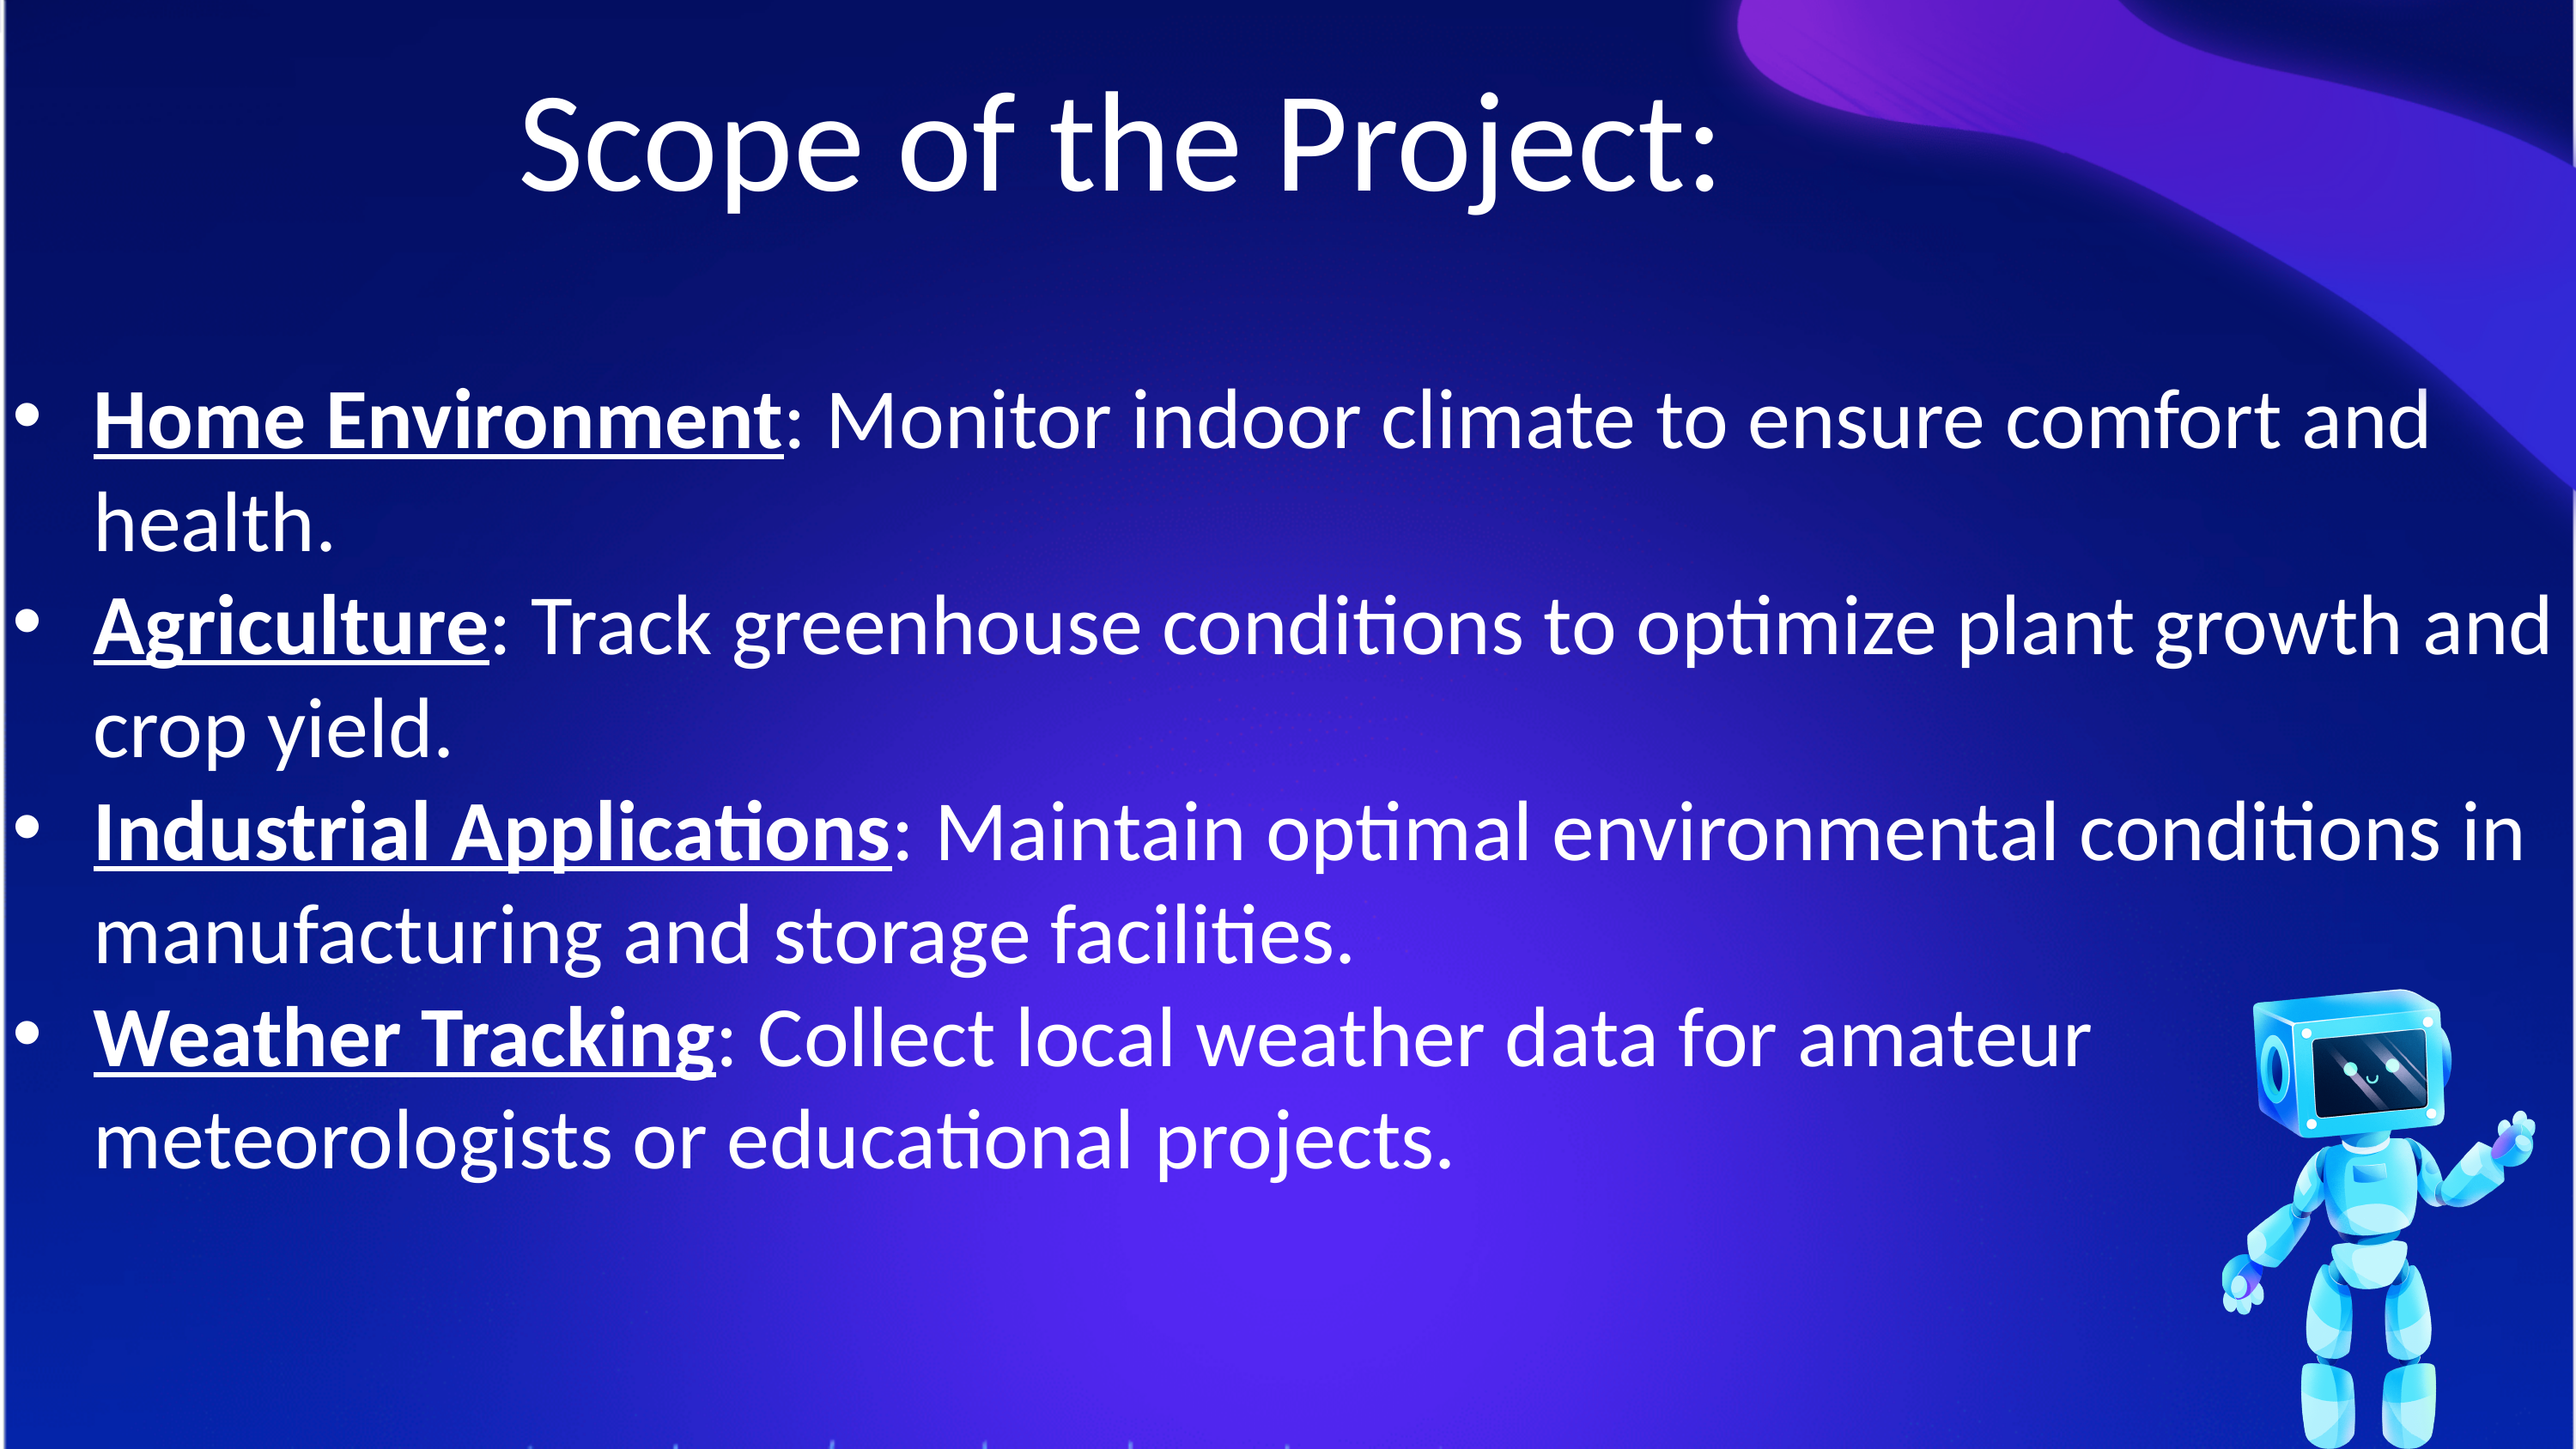

Home Environment: Monitor indoor climate to ensure comfort and health.
Agriculture: Track greenhouse conditions to optimize plant growth and crop yield.
Industrial Applications: Maintain optimal environmental conditions in manufacturing and storage facilities.
Weather Tracking: Collect local weather data for amateur meteorologists or educational projects.

Scope of the Project: